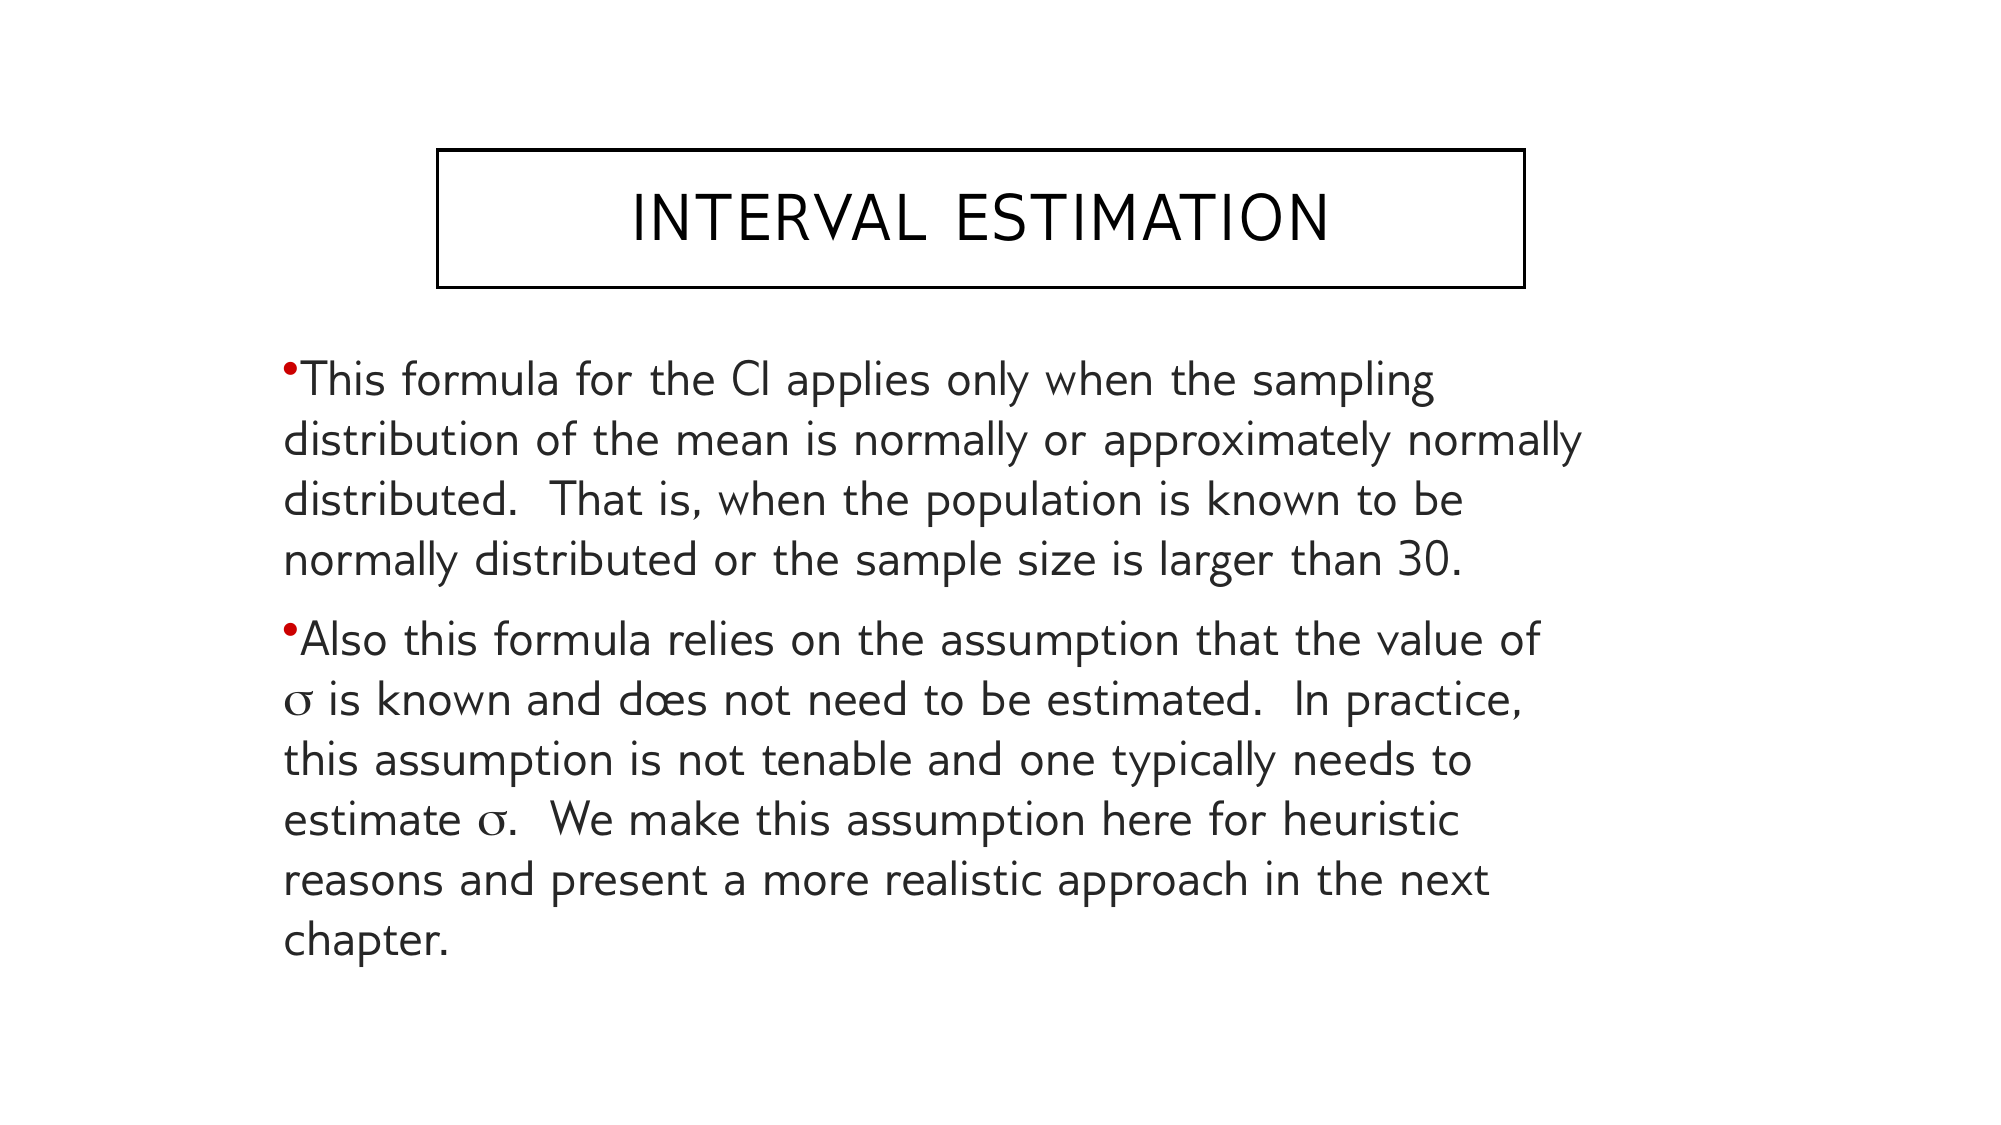

Interval Estimation
This formula for the CI applies only when the sampling distribution of the mean is normally or approximately normally distributed.  That is, when the population is known to be normally distributed or the sample size is larger than 30.
Also this formula relies on the assumption that the value of σ is known and does not need to be estimated.  In practice, this assumption is not tenable and one typically needs to estimate σ.  We make this assumption here for heuristic reasons and present a more realistic approach in the next chapter.
261